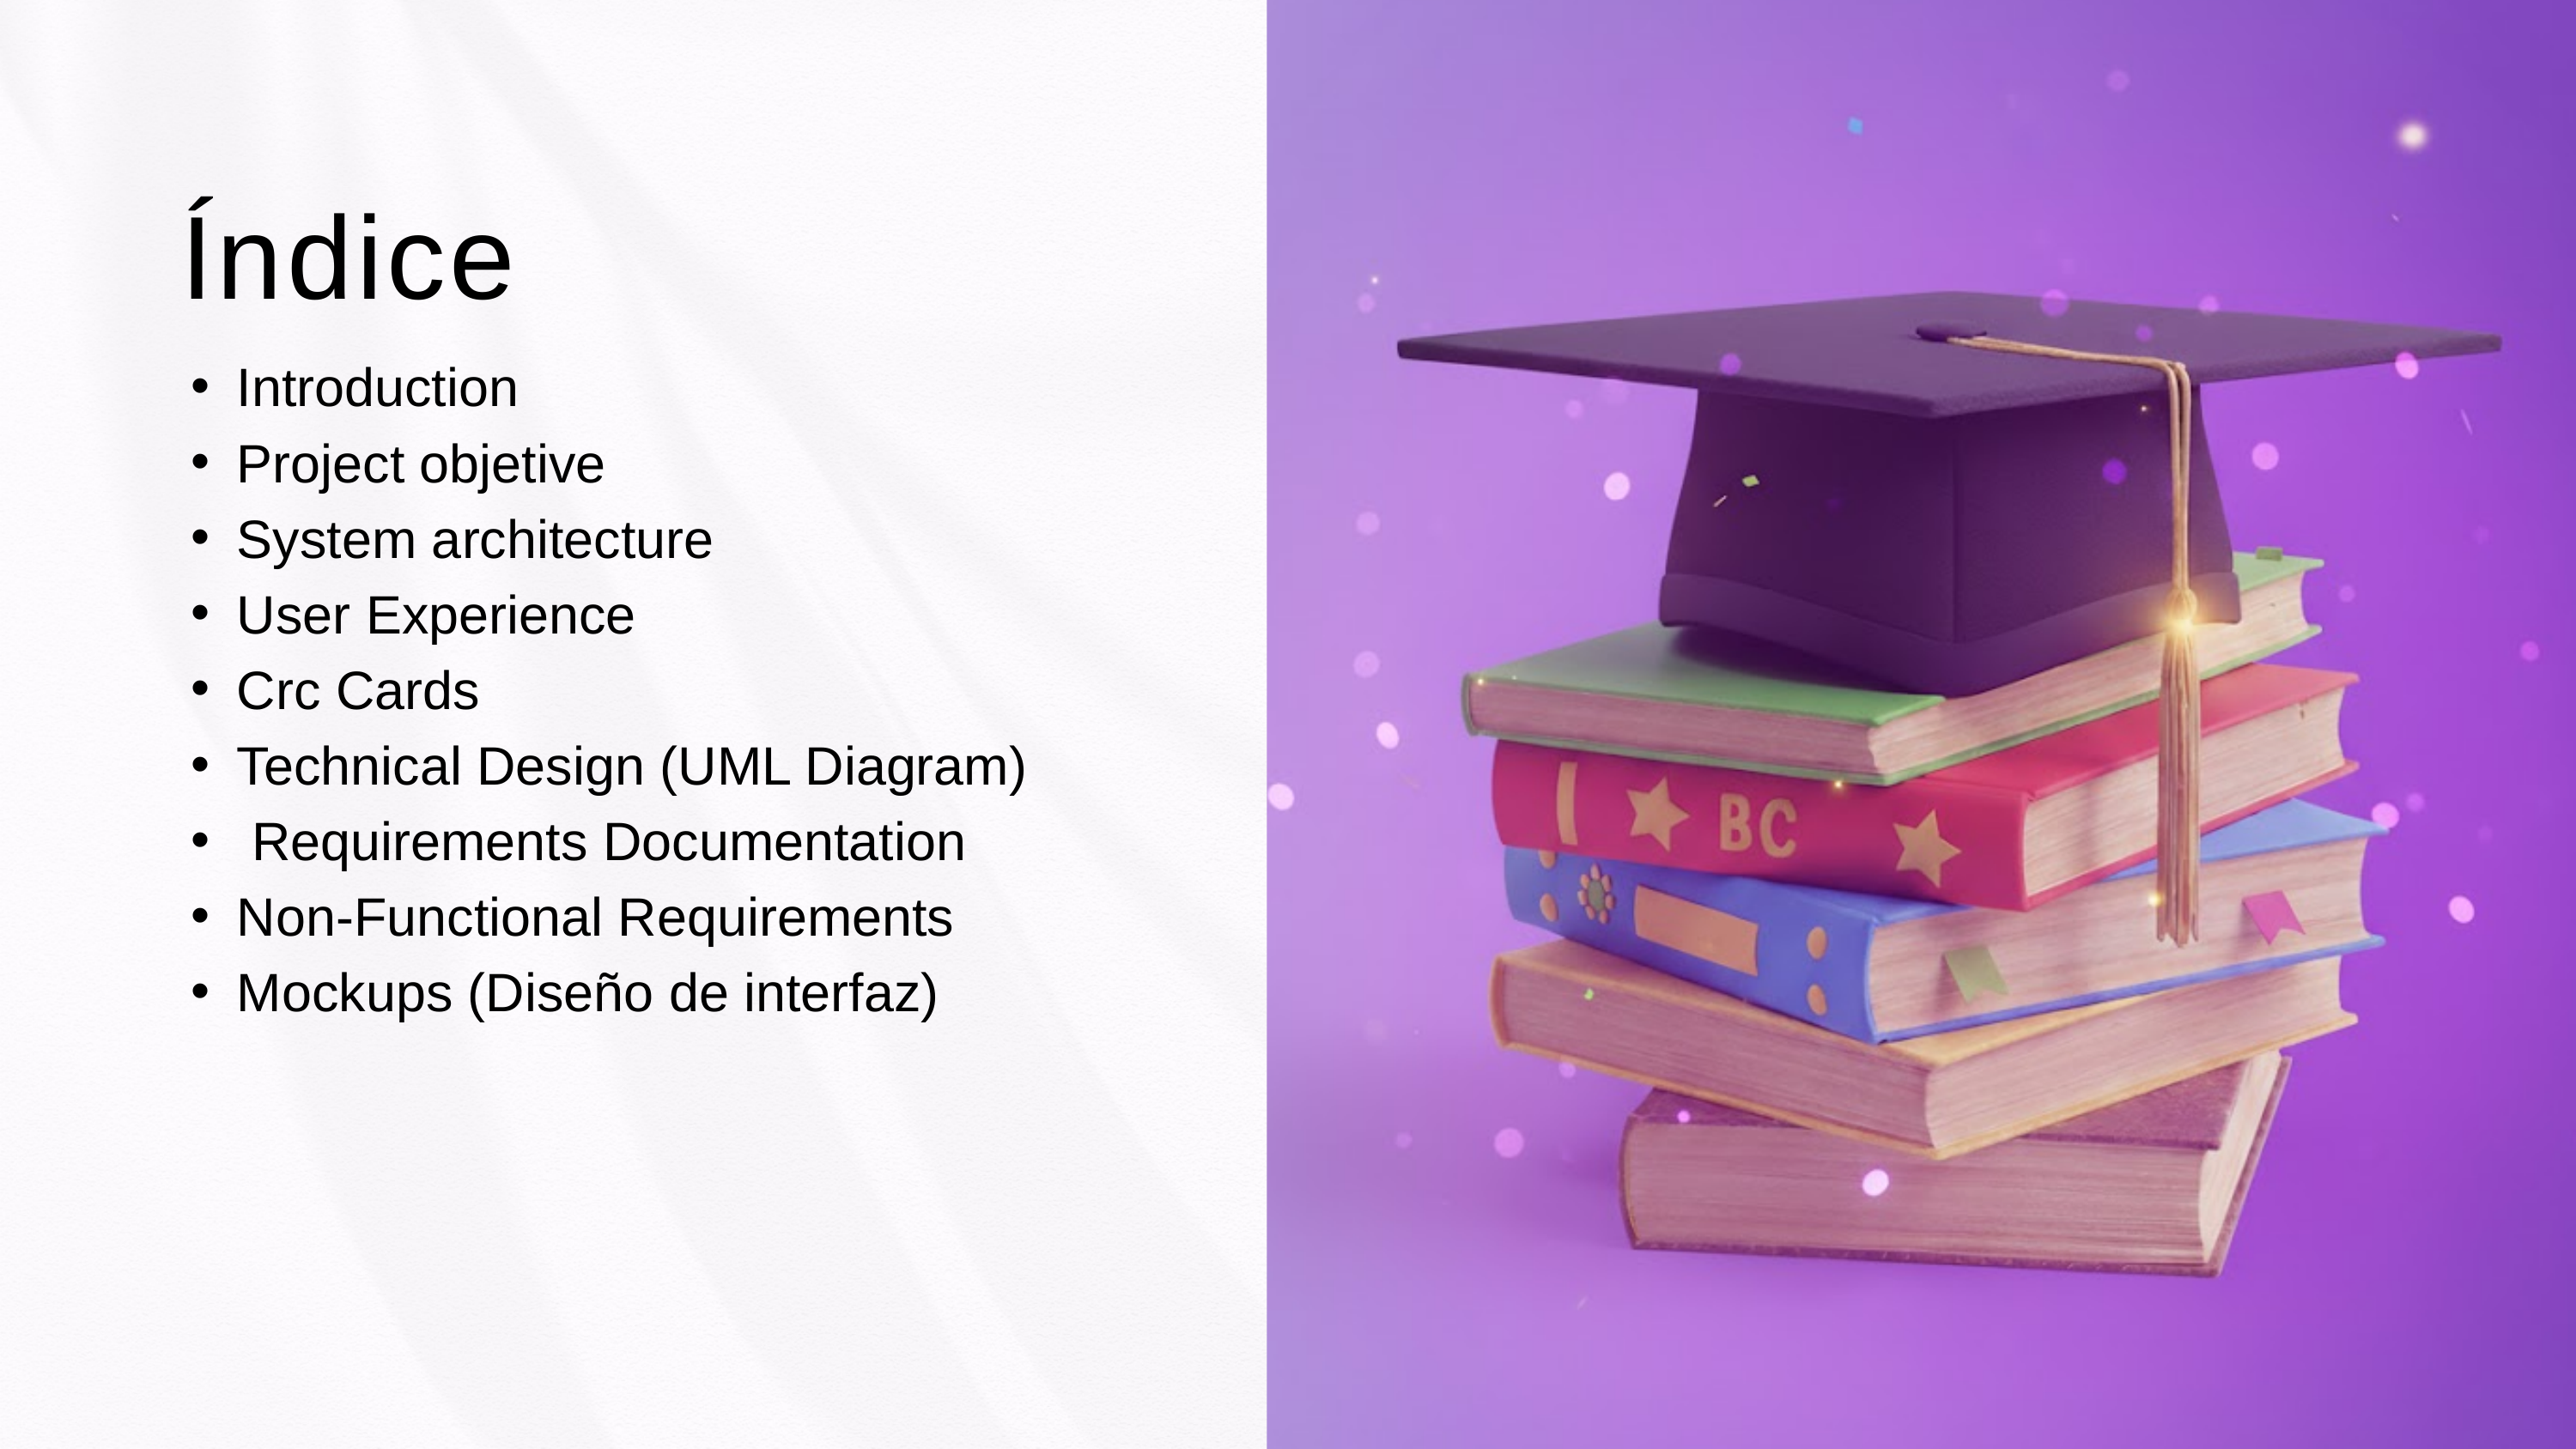

Índice
Introduction
Project objetive
System architecture
User Experience
Crc Cards
Technical Design (UML Diagram)
 Requirements Documentation
Non-Functional Requirements
Mockups (Diseño de interfaz)